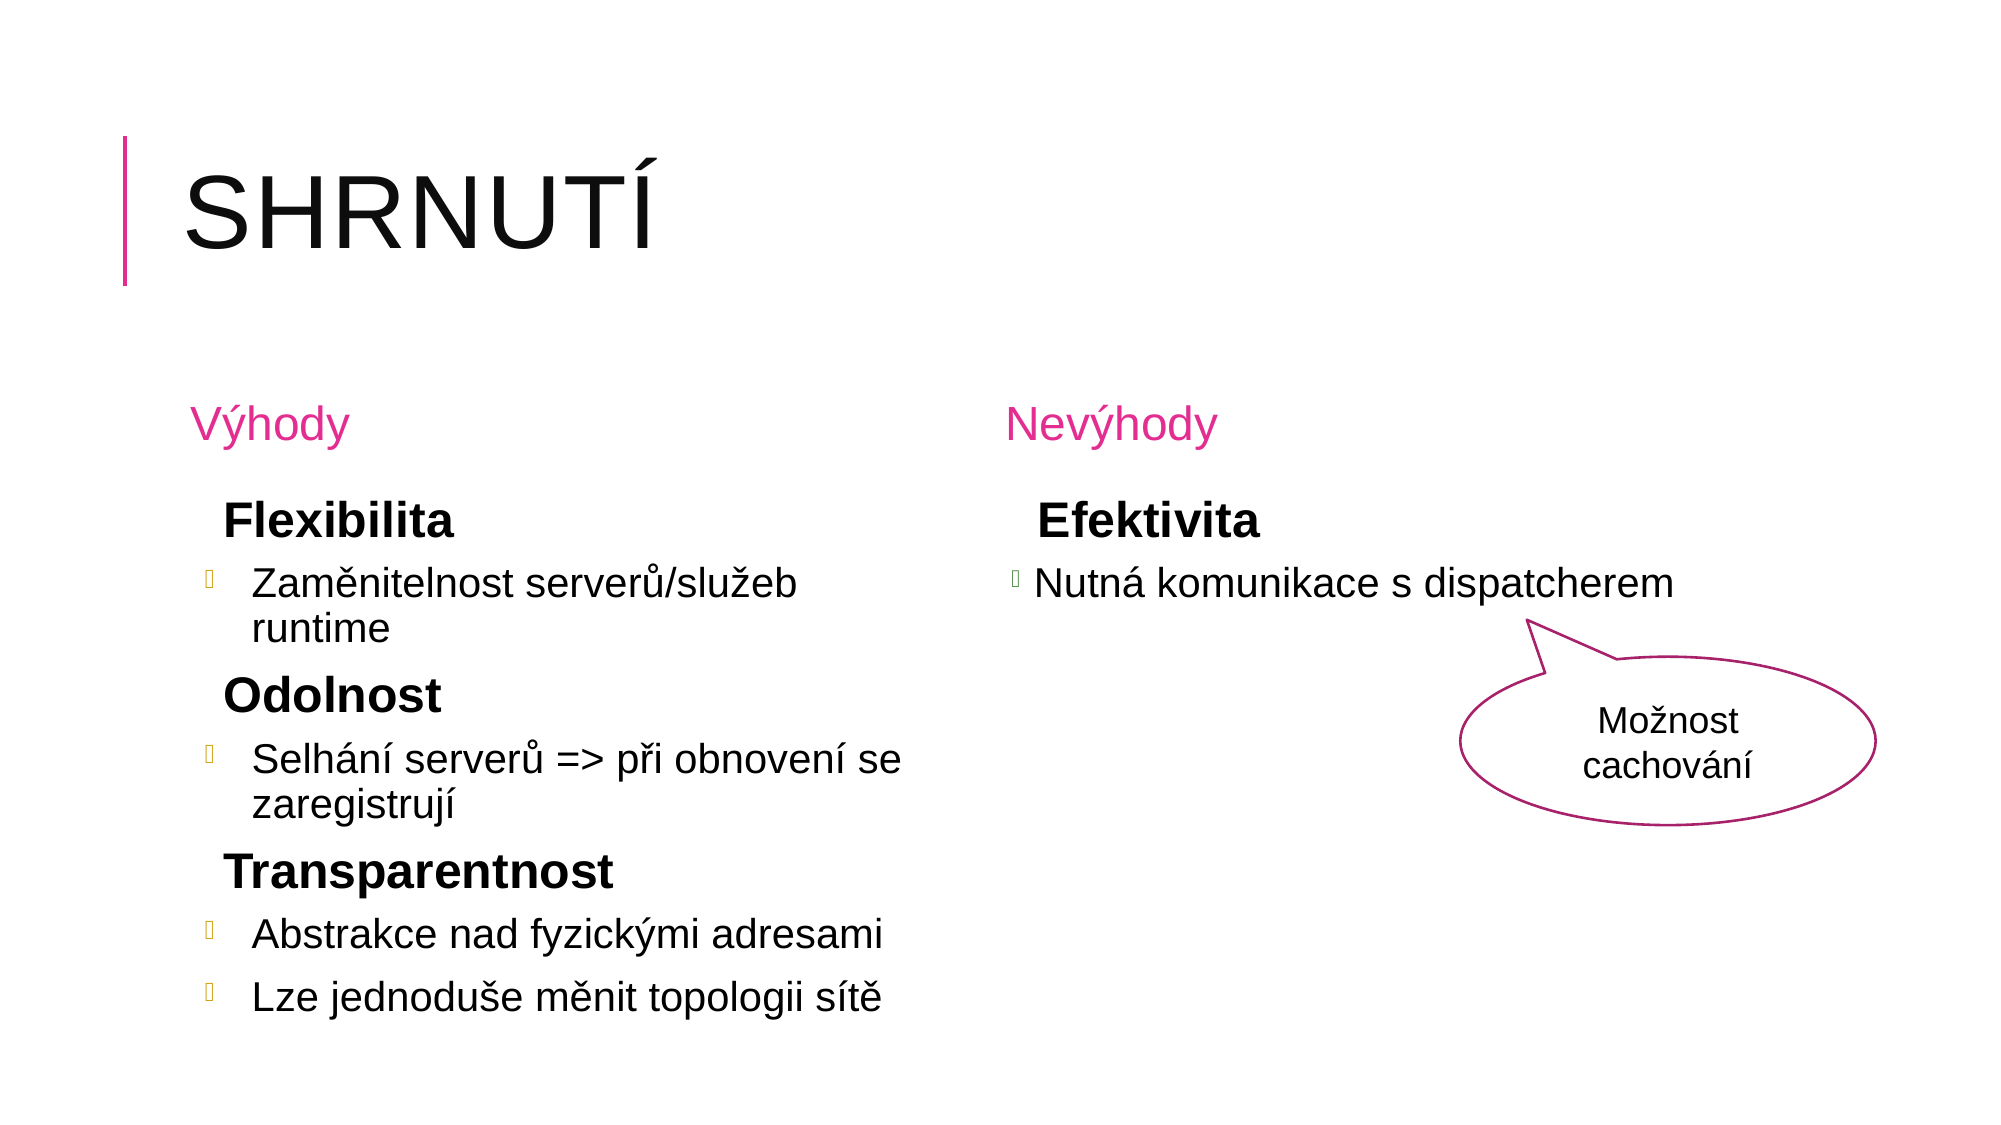

# Shrnutí
Výhody
Nevýhody
Flexibilita
Zaměnitelnost serverů/služeb runtime
Odolnost
Selhání serverů => při obnovení se zaregistrují
Transparentnost
Abstrakce nad fyzickými adresami
Lze jednoduše měnit topologii sítě

Efektivita
Nutná komunikace s dispatcherem
Možnost cachování